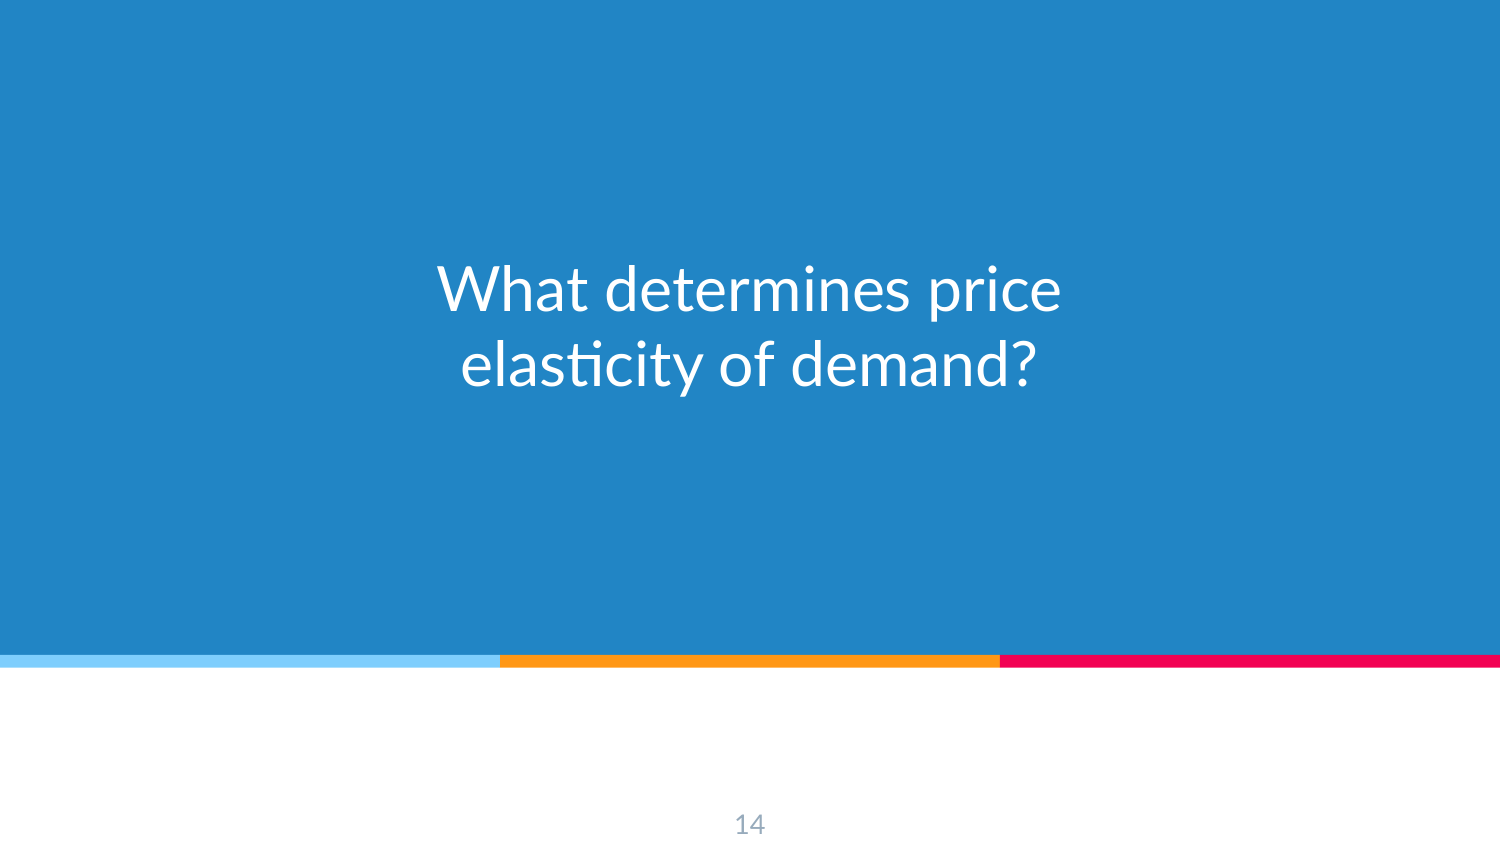

# What determines price elasticity of demand?
14